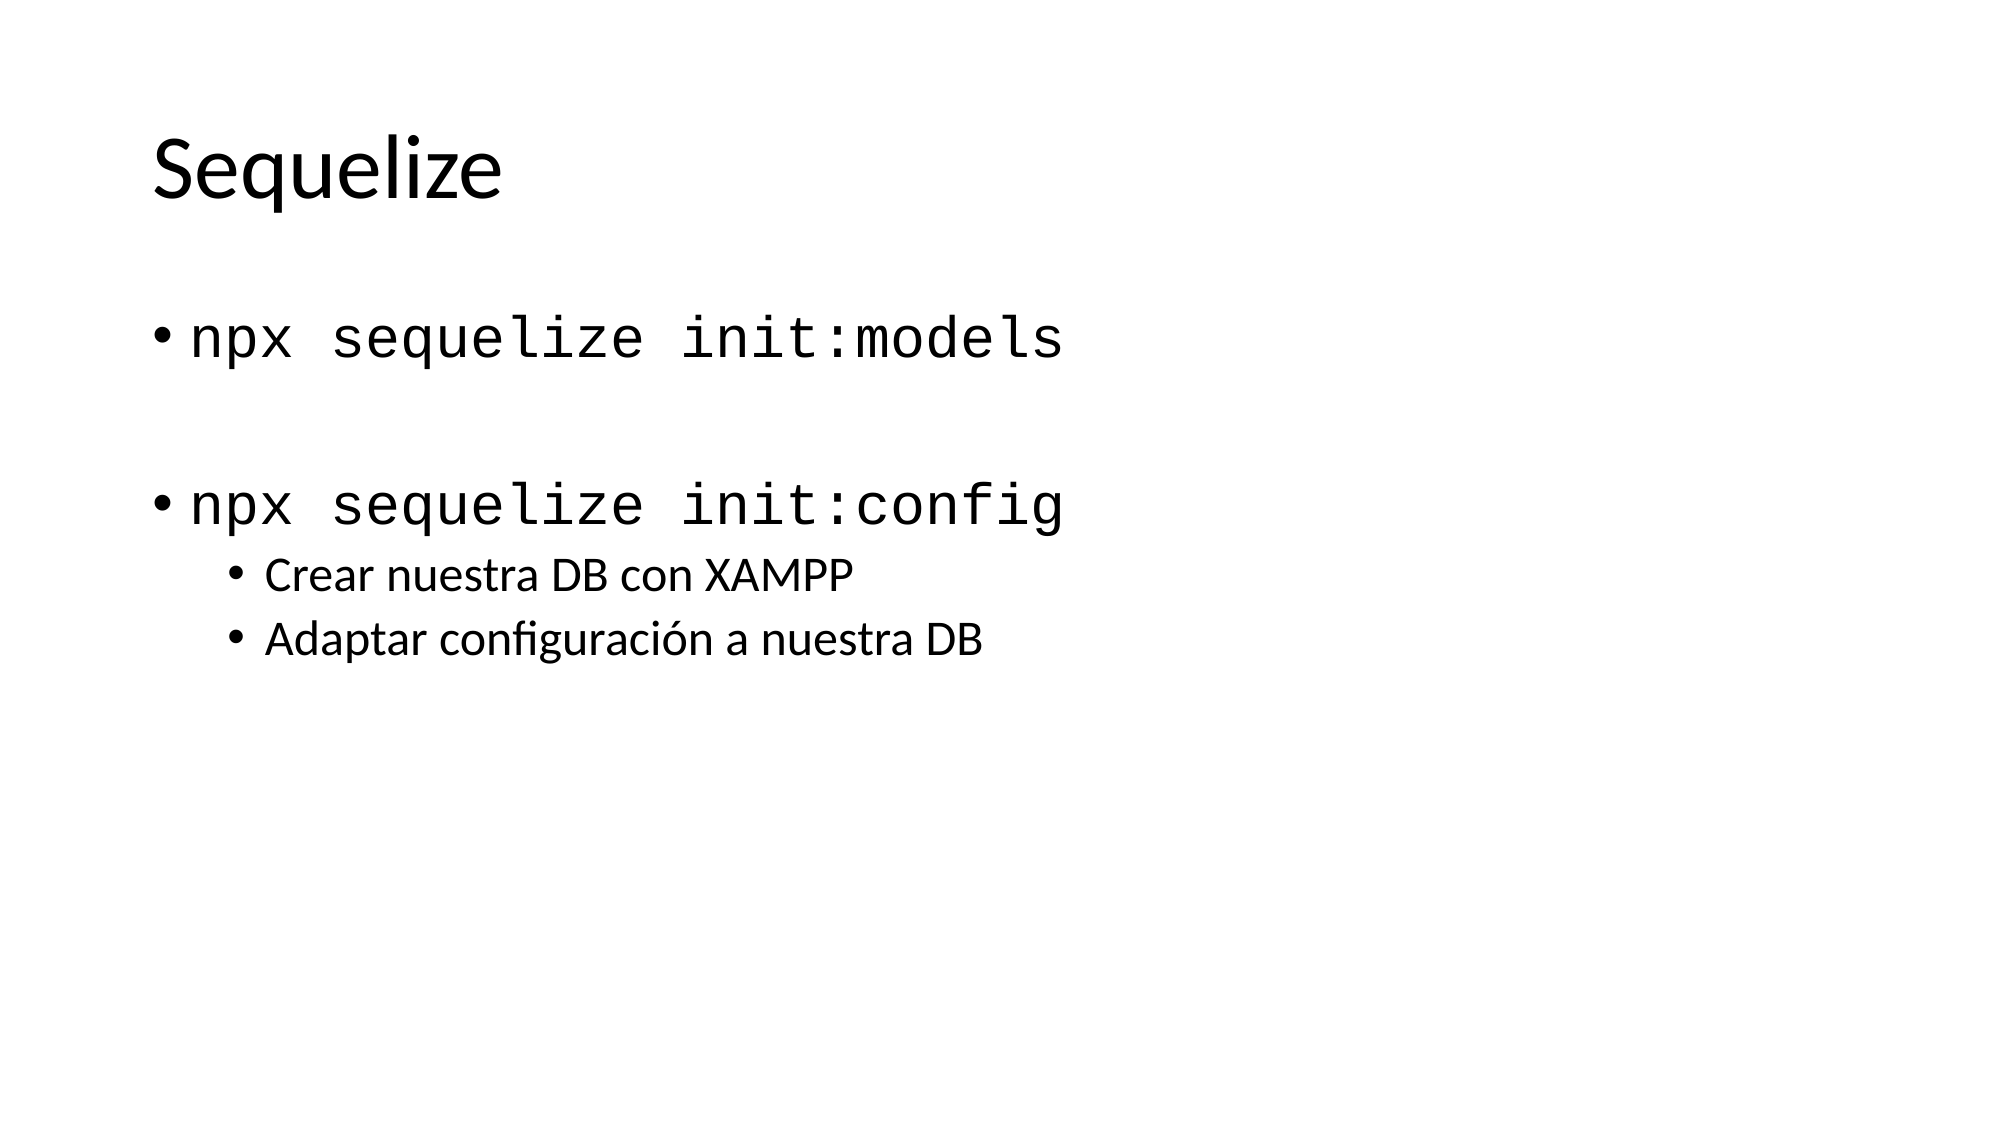

# Sequelize
npx sequelize init:models

npx sequelize init:config
Crear nuestra DB con XAMPP
Adaptar configuración a nuestra DB